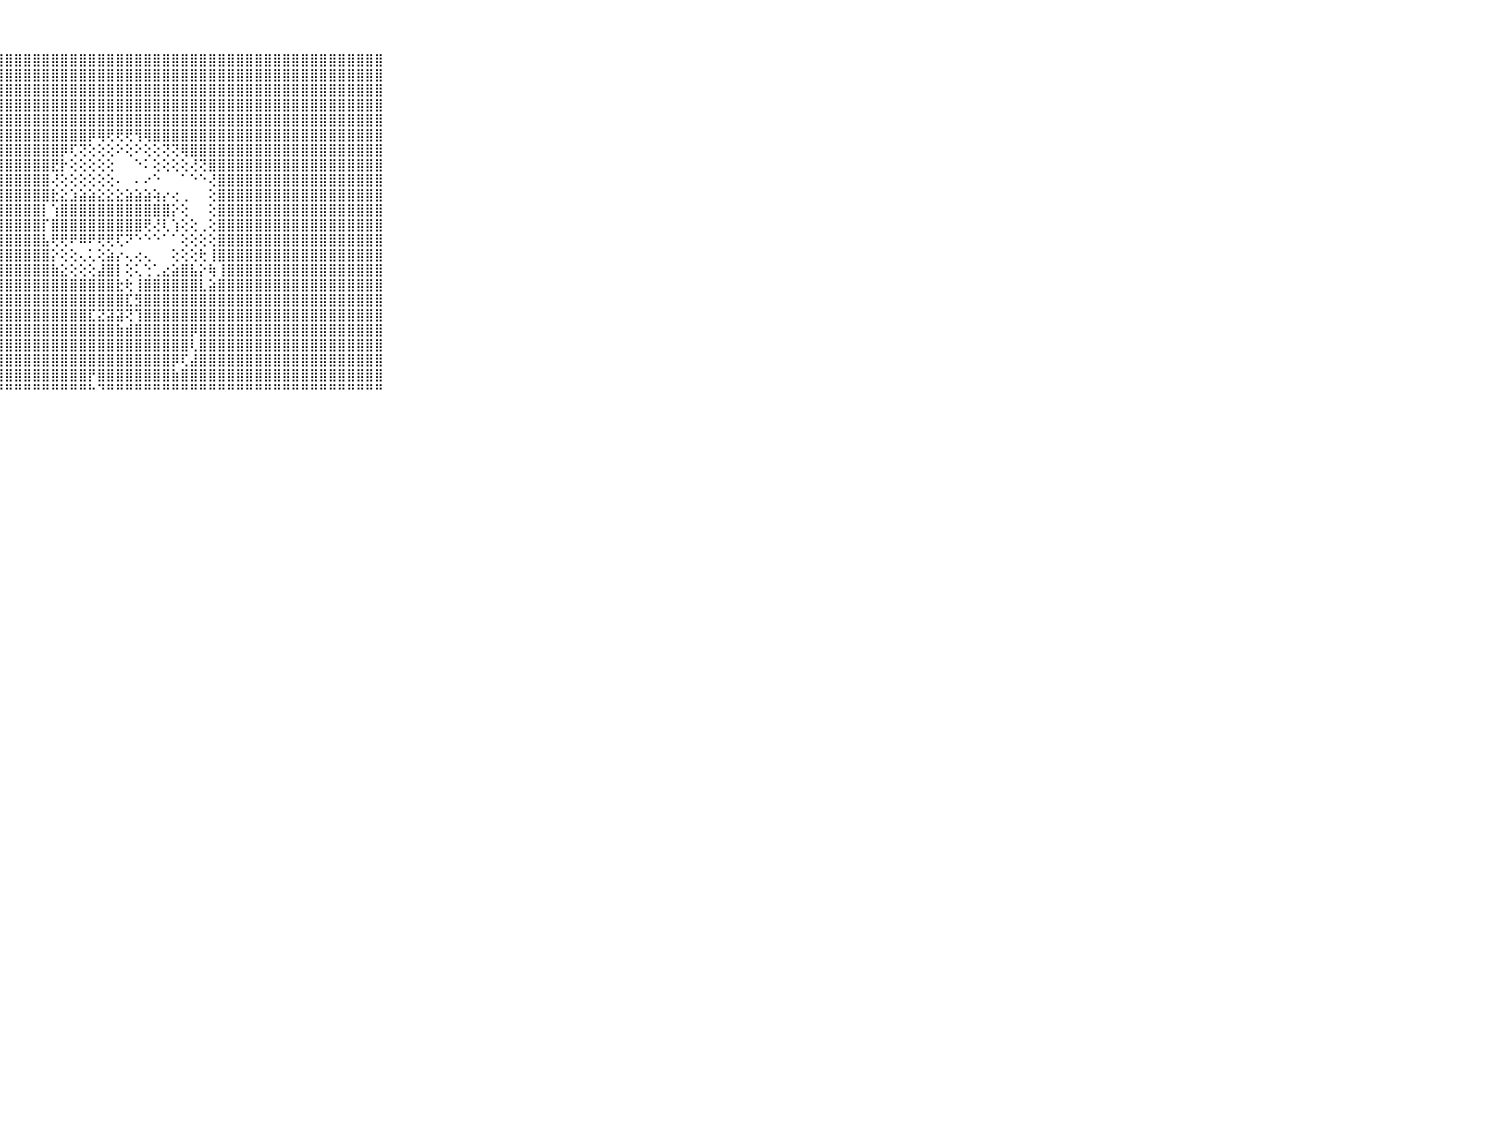

⠀⠀⠀⠀⠀⠀⠀⠀⠀⠀⠀⣿⣿⣿⣿⣿⣿⣿⣿⣿⣿⣿⣿⣿⣿⣿⣿⣿⣿⣿⣿⣿⣿⣿⣿⣿⣿⣿⣿⣿⣿⣿⣿⣿⣿⣿⣿⣿⣿⣿⣿⣿⣿⣿⣿⣿⣿⣿⣿⣿⣿⣿⣿⣿⣿⣿⣿⣿⣿⠀⠀⠀⠀⠀⠀⠀⠀⠀⠀⠀⠀
⠀⠀⠀⠀⠀⠀⠀⠀⠀⠀⠀⣿⣿⣿⣿⣿⣿⣿⣿⣿⣿⣿⣿⣿⣿⣿⣿⣿⣿⣿⣿⣿⣿⣿⣿⣿⣿⣿⣿⣿⣿⣿⣿⣿⣿⣿⣿⣿⣿⣿⣿⣿⣿⣿⣿⣿⣿⣿⣿⣿⣿⣿⣿⣿⣿⣿⣿⣿⣿⠀⠀⠀⠀⠀⠀⠀⠀⠀⠀⠀⠀
⠀⠀⠀⠀⠀⠀⠀⠀⠀⠀⠀⣿⣿⣿⣿⣿⣿⣿⣿⣿⣿⣿⣿⣿⣿⣿⣿⣿⣿⣿⣿⣿⣿⣿⣿⣿⣿⣿⣿⣿⣿⣿⣿⣿⣿⣿⣿⣿⣿⣿⣿⣿⣿⣿⣿⣿⣿⣿⣿⣿⣿⣿⣿⣿⣿⣿⣿⣿⣿⠀⠀⠀⠀⠀⠀⠀⠀⠀⠀⠀⠀
⠀⠀⠀⠀⠀⠀⠀⠀⠀⠀⠀⣿⣿⣿⣿⣿⣿⣿⣿⣿⣿⣿⣿⣿⣿⣿⣿⣿⣿⣿⣿⣿⣿⣿⣿⣿⣿⣿⣿⣿⣿⣿⣿⣿⣿⣿⣿⣿⣿⣿⣿⣿⣿⣿⣿⣿⣿⣿⣿⣿⣿⣿⣿⣿⣿⣿⣿⣿⣿⠀⠀⠀⠀⠀⠀⠀⠀⠀⠀⠀⠀
⠀⠀⠀⠀⠀⠀⠀⠀⠀⠀⠀⣿⣿⣿⣿⣿⣿⣿⣿⣿⣿⣿⣿⣿⣿⣿⣿⣿⣿⣿⣿⣿⣿⣿⣿⣿⣿⣿⣿⣿⣿⣿⣿⣿⣿⣿⣿⣿⣿⣿⣿⣿⣿⣿⣿⣿⣿⣿⣿⣿⣿⣿⣿⣿⣿⣿⣿⣿⣿⠀⠀⠀⠀⠀⠀⠀⠀⠀⠀⠀⠀
⠀⠀⠀⠀⠀⠀⠀⠀⠀⠀⠀⣿⣿⣿⣿⣿⣿⣿⣿⣿⣿⣿⣿⣿⣿⣿⣿⣿⣿⣿⣿⣿⣿⣿⣿⣿⣿⡿⢿⢟⢟⢟⢻⢿⣿⣿⣿⣿⣿⣿⣿⣿⣿⣿⣿⣿⣿⣿⣿⣿⣿⣿⣿⣿⣿⣿⣿⣿⣿⠀⠀⠀⠀⠀⠀⠀⠀⠀⠀⠀⠀
⠀⠀⠀⠀⠀⠀⠀⠀⠀⠀⠀⣿⣿⣿⣿⣿⣿⣿⣿⣿⣿⣿⣿⣿⣿⣿⣿⣿⣿⣿⣿⣿⣿⣿⡿⢏⢝⢕⢕⢕⠕⢕⠕⢕⢕⢝⢝⢿⣿⣿⣿⣿⣿⣿⣿⣿⣿⣿⣿⣿⣿⣿⣿⣿⣿⣿⣿⣿⣿⠀⠀⠀⠀⠀⠀⠀⠀⠀⠀⠀⠀
⠀⠀⠀⠀⠀⠀⠀⠀⠀⠀⠀⣿⣿⣿⣿⣿⣿⣿⣿⣿⣿⣿⣿⣿⣿⣿⣿⣿⣿⣿⣿⣿⣿⣟⡗⢕⢕⢕⢕⢕⠀⠀⠑⠅⢕⢕⢕⢕⢜⢝⣿⣿⣿⣿⣿⣿⣿⣿⣿⣿⣿⣿⣿⣿⣿⣿⣿⣿⣿⠀⠀⠀⠀⠀⠀⠀⠀⠀⠀⠀⠀
⠀⠀⠀⠀⠀⠀⠀⠀⠀⠀⠀⣿⣿⣿⣿⣿⣿⣿⣿⣿⣿⣿⣿⣿⣿⣿⣿⣿⣿⣿⣿⣿⣿⢜⢕⢕⢕⢕⢕⢕⠄⠀⠄⠔⠑⠀⠀⠁⠑⠑⢜⣿⣿⣿⣿⣿⣿⣿⣿⣿⣿⣿⣿⣿⣿⣿⣿⣿⣿⠀⠀⠀⠀⠀⠀⠀⠀⠀⠀⠀⠀
⠀⠀⠀⠀⠀⠀⠀⠀⠀⠀⠀⣿⣿⣿⣿⣿⣿⣿⣿⣿⣿⣿⣿⣿⣿⣿⣿⣿⣿⣿⣿⣿⣿⣗⣕⣱⣵⣵⣕⣕⣕⣵⣵⣵⢵⡔⢔⢀⠀⠀⢕⣿⣿⣿⣿⣿⣿⣿⣿⣿⣿⣿⣿⣿⣿⣿⣿⣿⣿⠀⠀⠀⠀⠀⠀⠀⠀⠀⠀⠀⠀
⠀⠀⠀⠀⠀⠀⠀⠀⠀⠀⠀⣿⣿⣿⣿⣿⣿⣿⣿⣿⣿⣿⣿⣿⣿⣿⣿⣿⣿⣿⣿⣿⡇⢱⣿⣿⣿⣿⣿⣿⣿⣿⣿⣿⣿⣿⡕⢕⠀⠀⢕⣿⣿⣿⣿⣿⣿⣿⣿⣿⣿⣿⣿⣿⣿⣿⣿⣿⣿⠀⠀⠀⠀⠀⠀⠀⠀⠀⠀⠀⠀
⠀⠀⠀⠀⠀⠀⠀⠀⠀⠀⠀⣿⣿⣿⣿⣿⣿⣿⣿⣿⣿⣿⣿⣿⣿⣿⣿⣿⣿⣿⣿⣿⡏⣿⣿⣿⣿⣿⣿⣿⣿⣿⣿⢟⢜⢇⢱⢕⢕⢀⢕⣿⣿⣿⣿⣿⣿⣿⣿⣿⣿⣿⣿⣿⣿⣿⣿⣿⣿⠀⠀⠀⠀⠀⠀⠀⠀⠀⠀⠀⠀
⠀⠀⠀⠀⠀⠀⠀⠀⠀⠀⠀⣿⣿⣿⣿⣿⣿⣿⣿⣿⣿⣿⣿⣿⣿⣿⣿⣿⣿⣿⣿⣿⣧⢟⢟⠟⠿⠟⢟⢟⢏⠝⠑⠑⠑⠁⠁⢕⢕⢕⢕⣿⣿⣿⣿⣿⣿⣿⣿⣿⣿⣿⣿⣿⣿⣿⣿⣿⣿⠀⠀⠀⠀⠀⠀⠀⠀⠀⠀⠀⠀
⠀⠀⠀⠀⠀⠀⠀⠀⠀⠀⠀⣿⣿⣿⣿⣿⣿⣿⣿⣿⣿⣿⣿⣿⣿⣿⣿⣿⣿⣿⣿⣿⣿⡕⢕⢕⢄⢅⢕⣵⡔⢄⢔⢄⠀⠀⢕⢕⢕⢗⢸⣿⣿⣿⣿⣿⣿⣿⣿⣿⣿⣿⣿⣿⣿⣿⣿⣿⣿⠀⠀⠀⠀⠀⠀⠀⠀⠀⠀⠀⠀
⠀⠀⠀⠀⠀⠀⠀⠀⠀⠀⠀⣿⣿⣿⣿⣿⣿⣿⣿⣿⣿⣿⣿⣿⣿⣿⣿⣿⣿⣿⣿⣿⣿⣷⣕⢕⢕⢕⣼⣿⡇⢕⢅⢑⢁⣔⣵⣿⣧⡕⢷⢸⣿⣿⣿⣿⣿⣿⣿⣿⣿⣿⣿⣿⣿⣿⣿⣿⣿⠀⠀⠀⠀⠀⠀⠀⠀⠀⠀⠀⠀
⠀⠀⠀⠀⠀⠀⠀⠀⠀⠀⠀⣿⣿⣿⣿⣿⣿⣿⣿⣿⣿⣿⣿⣿⣿⣿⣿⣿⣿⣿⣿⣿⣿⣿⣿⣿⣿⣿⣿⣿⣗⢗⢸⣿⣿⣿⣿⣿⣿⣇⣵⣿⣿⣿⣿⣿⣿⣿⣿⣿⣿⣿⣿⣿⣿⣿⣿⣿⣿⠀⠀⠀⠀⠀⠀⠀⠀⠀⠀⠀⠀
⠀⠀⠀⠀⠀⠀⠀⠀⠀⠀⠀⣿⣿⣿⣿⣿⣿⣿⣿⣿⣿⣿⣿⣿⣿⣿⣿⣿⣿⣿⣿⣿⣿⣿⣿⣿⣿⣿⣿⣿⣿⣏⣻⣿⣿⣿⣿⣿⣿⣿⣿⣿⣿⣿⣿⣿⣿⣿⣿⣿⣿⣿⣿⣿⣿⣿⣿⣿⣿⠀⠀⠀⠀⠀⠀⠀⠀⠀⠀⠀⠀
⠀⠀⠀⠀⠀⠀⠀⠀⠀⠀⠀⣿⣿⣿⣿⣿⣿⣿⣿⣿⣿⣿⣿⣿⣿⣿⣿⣿⣿⣿⣿⣿⣿⣿⣿⣿⣿⣏⣝⣽⣽⢝⢹⣿⣿⣿⣿⣿⣿⣿⣿⣿⣿⣿⣿⣿⣿⣿⣿⣿⣿⣿⣿⣿⣿⣿⣿⣿⣿⠀⠀⠀⠀⠀⠀⠀⠀⠀⠀⠀⠀
⠀⠀⠀⠀⠀⠀⠀⠀⠀⠀⠀⣿⣿⣿⣿⣿⣿⣿⣿⣿⣿⣿⣿⣿⣿⣿⣿⣿⣿⣿⣿⣿⣿⣿⣿⣿⣿⣿⣿⣿⣷⣾⣿⣿⣿⣿⣿⣿⡿⣿⣿⣿⣿⣿⣿⣿⣿⣿⣿⣿⣿⣿⣿⣿⣿⣿⣿⣿⣿⠀⠀⠀⠀⠀⠀⠀⠀⠀⠀⠀⠀
⠀⠀⠀⠀⠀⠀⠀⠀⠀⠀⠀⣿⣿⣿⣿⣿⣿⣿⣿⣿⣿⣿⣿⣿⣿⣿⣿⣿⣿⣿⣿⣿⣿⣿⣿⣿⣿⣿⣿⣿⣿⣿⣿⣿⣿⣿⣿⣿⢇⣿⣿⣿⣿⣿⣿⣿⣿⣿⣿⣿⣿⣿⣿⣿⣿⣿⣿⣿⣿⠀⠀⠀⠀⠀⠀⠀⠀⠀⠀⠀⠀
⠀⠀⠀⠀⠀⠀⠀⠀⠀⠀⠀⣿⣿⣿⣿⣿⣿⣿⣿⣿⣿⣿⣿⣿⣿⣿⣿⣿⣿⣿⣿⣿⣿⣿⣿⣿⣿⣿⣿⣿⣿⣿⣿⣿⣿⣿⡿⢏⣼⣿⣿⣿⣿⣿⣿⣿⣿⣿⣿⣿⣿⣿⣿⣿⣿⣿⣿⣿⣿⠀⠀⠀⠀⠀⠀⠀⠀⠀⠀⠀⠀
⠀⠀⠀⠀⠀⠀⠀⠀⠀⠀⠀⣿⣿⣿⣿⣿⣿⣿⣿⣿⣿⣿⣿⣿⣿⣿⣿⣿⣿⣿⣿⣿⣿⣿⣿⣿⣿⡟⣿⣿⣿⣿⣿⣿⣿⣿⣷⣿⣿⣿⣿⣿⣿⣿⣿⣿⣿⣿⣿⣿⣿⣿⣿⣿⣿⣿⣿⣿⣿⠀⠀⠀⠀⠀⠀⠀⠀⠀⠀⠀⠀
⠀⠀⠀⠀⠀⠀⠀⠀⠀⠀⠀⠛⠛⠛⠛⠛⠛⠛⠛⠛⠛⠛⠛⠛⠛⠛⠛⠛⠛⠛⠛⠛⠛⠛⠛⠛⠛⠓⠙⠛⠛⠛⠛⠛⠛⠛⠛⠛⠛⠛⠛⠛⠛⠛⠛⠛⠛⠛⠛⠛⠛⠛⠛⠛⠛⠛⠛⠛⠛⠀⠀⠀⠀⠀⠀⠀⠀⠀⠀⠀⠀